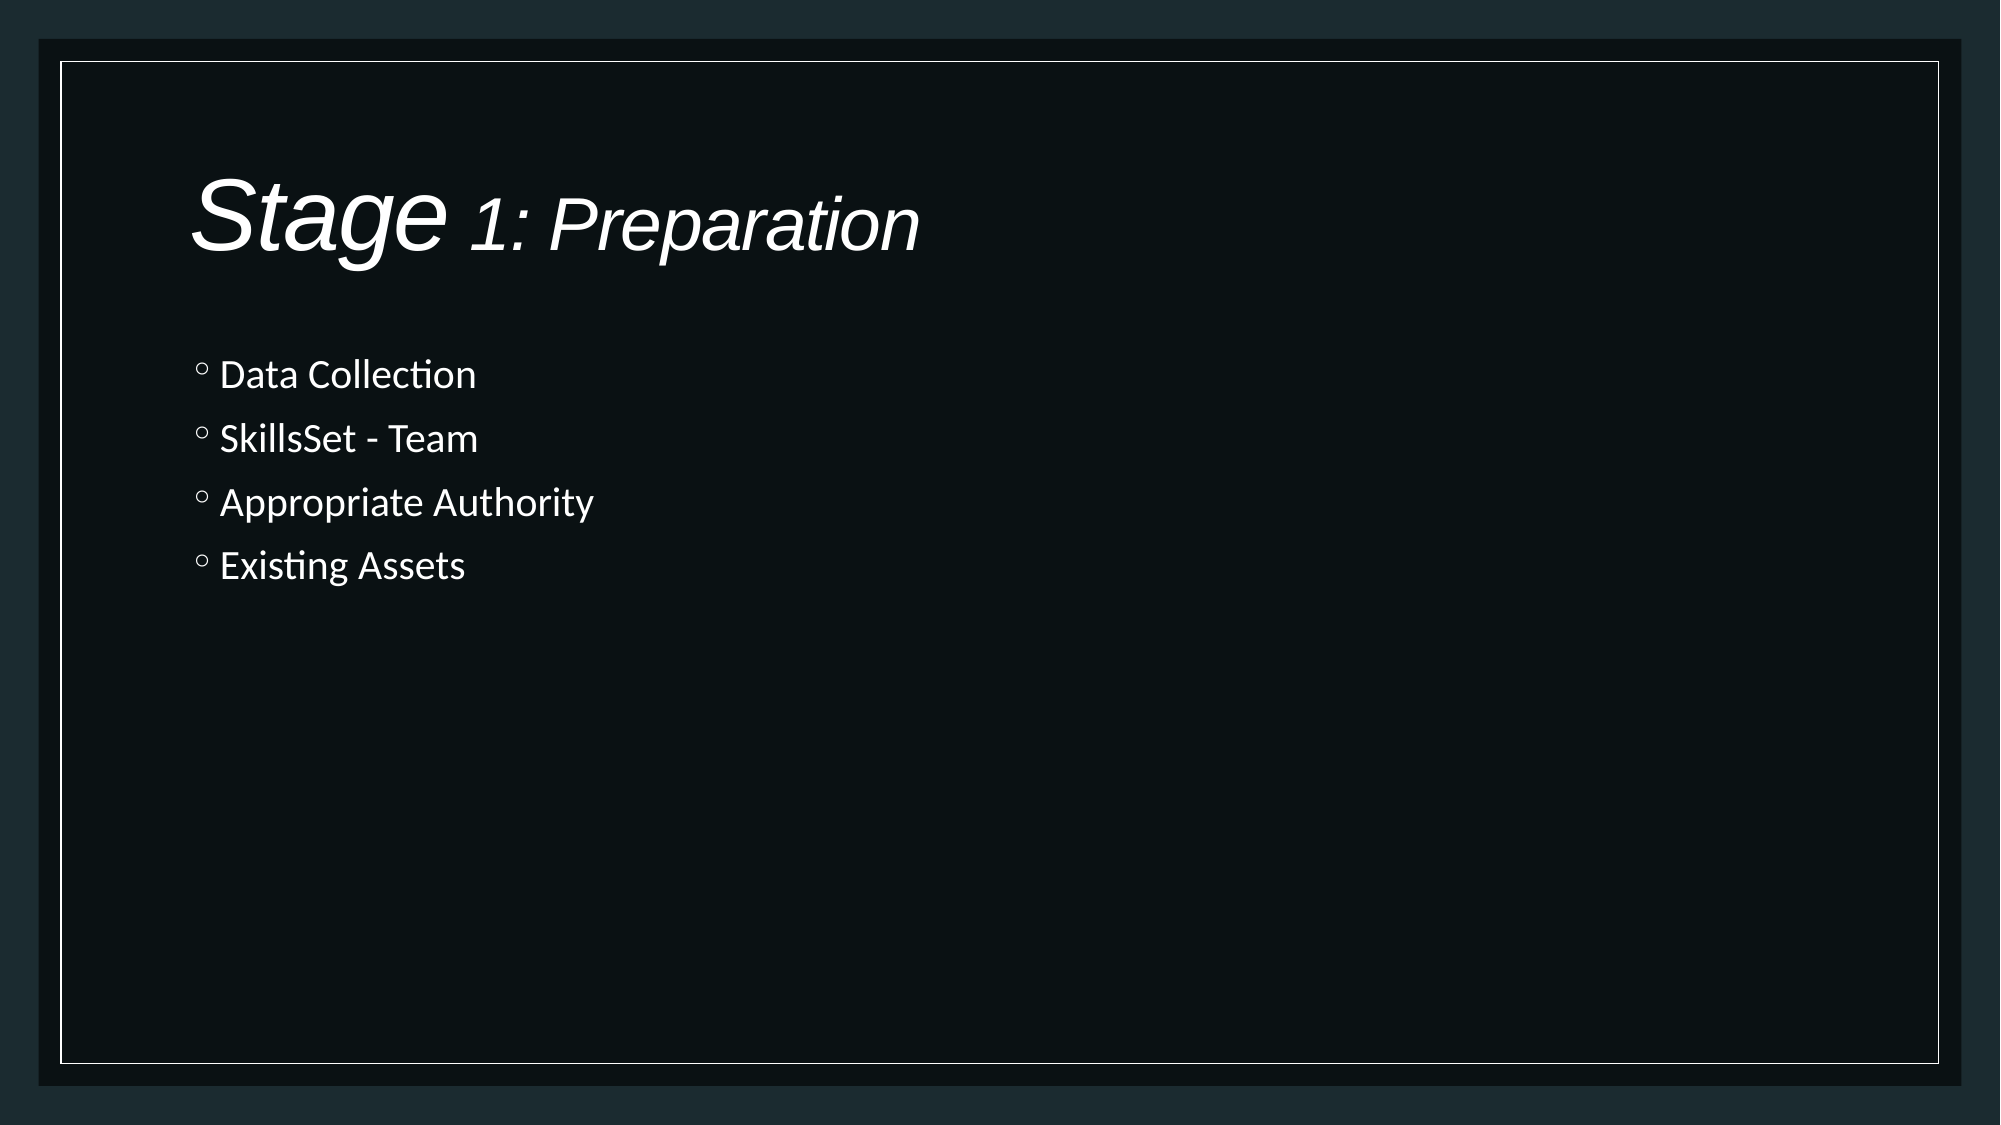

# Stage 1: Preparation
Data Collection
SkillsSet - Team
Appropriate Authority
Existing Assets